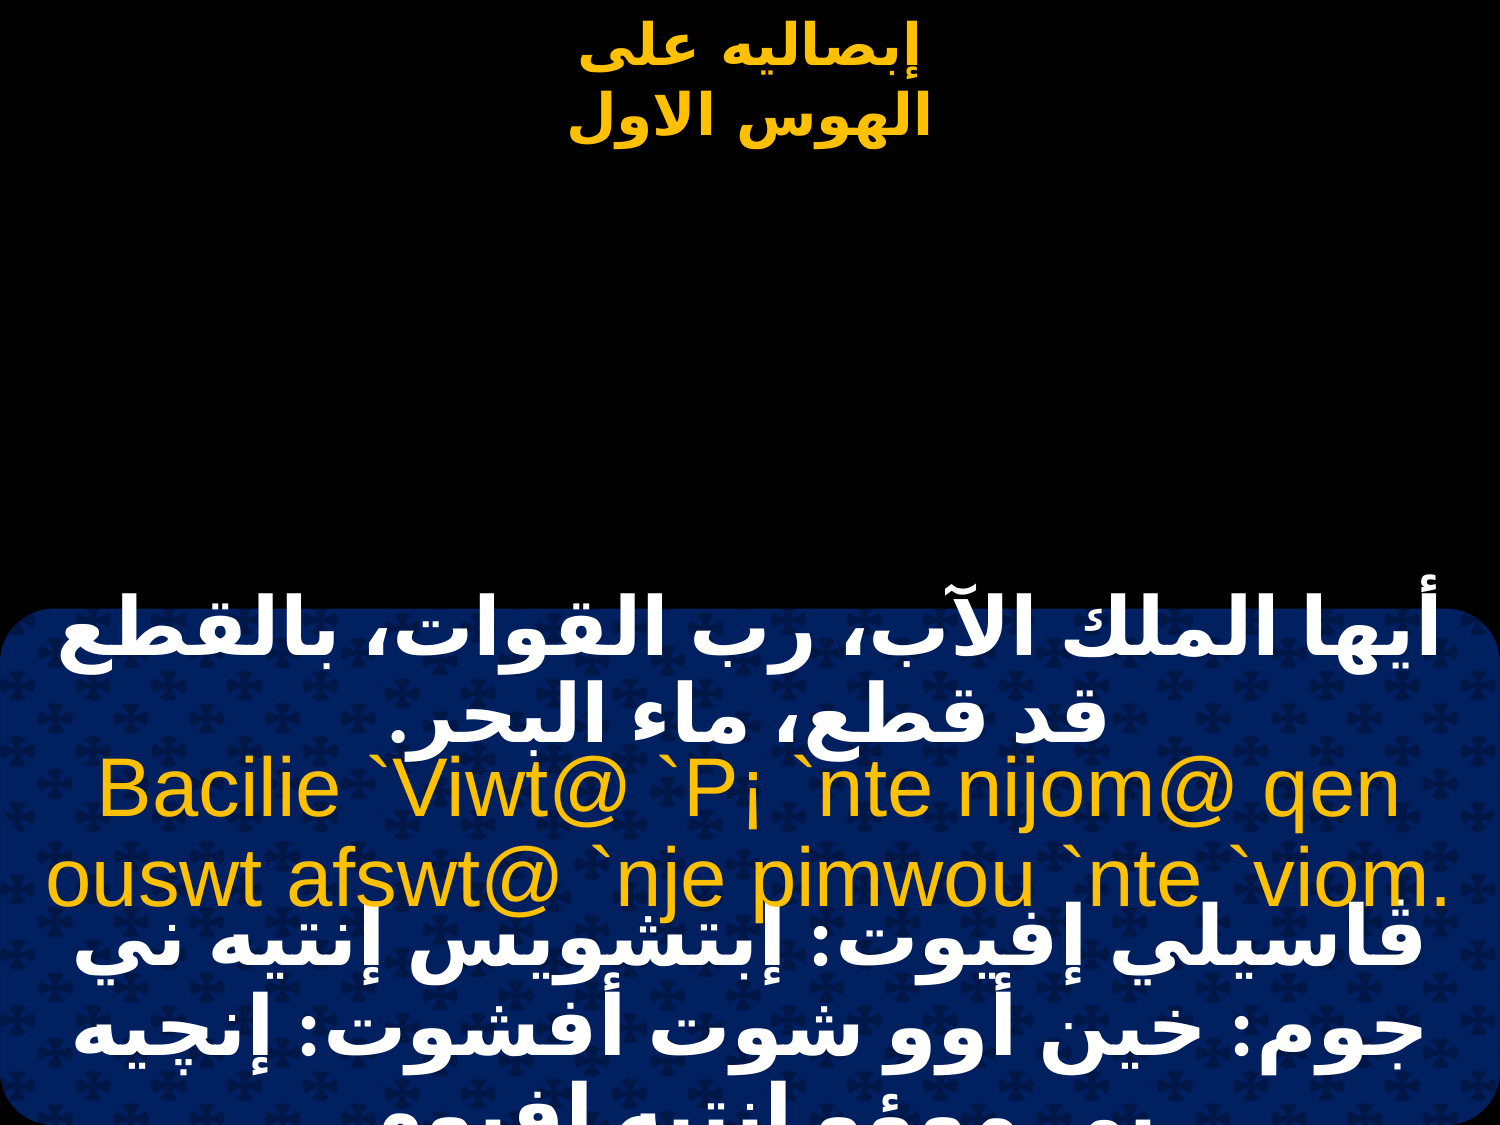

#
أيها الملك الآب، رب القوات، بالقطع قد قطع، ماء البحر.
Bacilie `Viwt@ `P¡ `nte nijom@ qen ouswt afswt@ `nje pimwou `nte `viom.
ڤاسيلي إفيوت: إبتشويس إنتيه ني جوم: خين أوو شوت أفشوت: إنچيه بي موؤو إنتيه إفيوم.